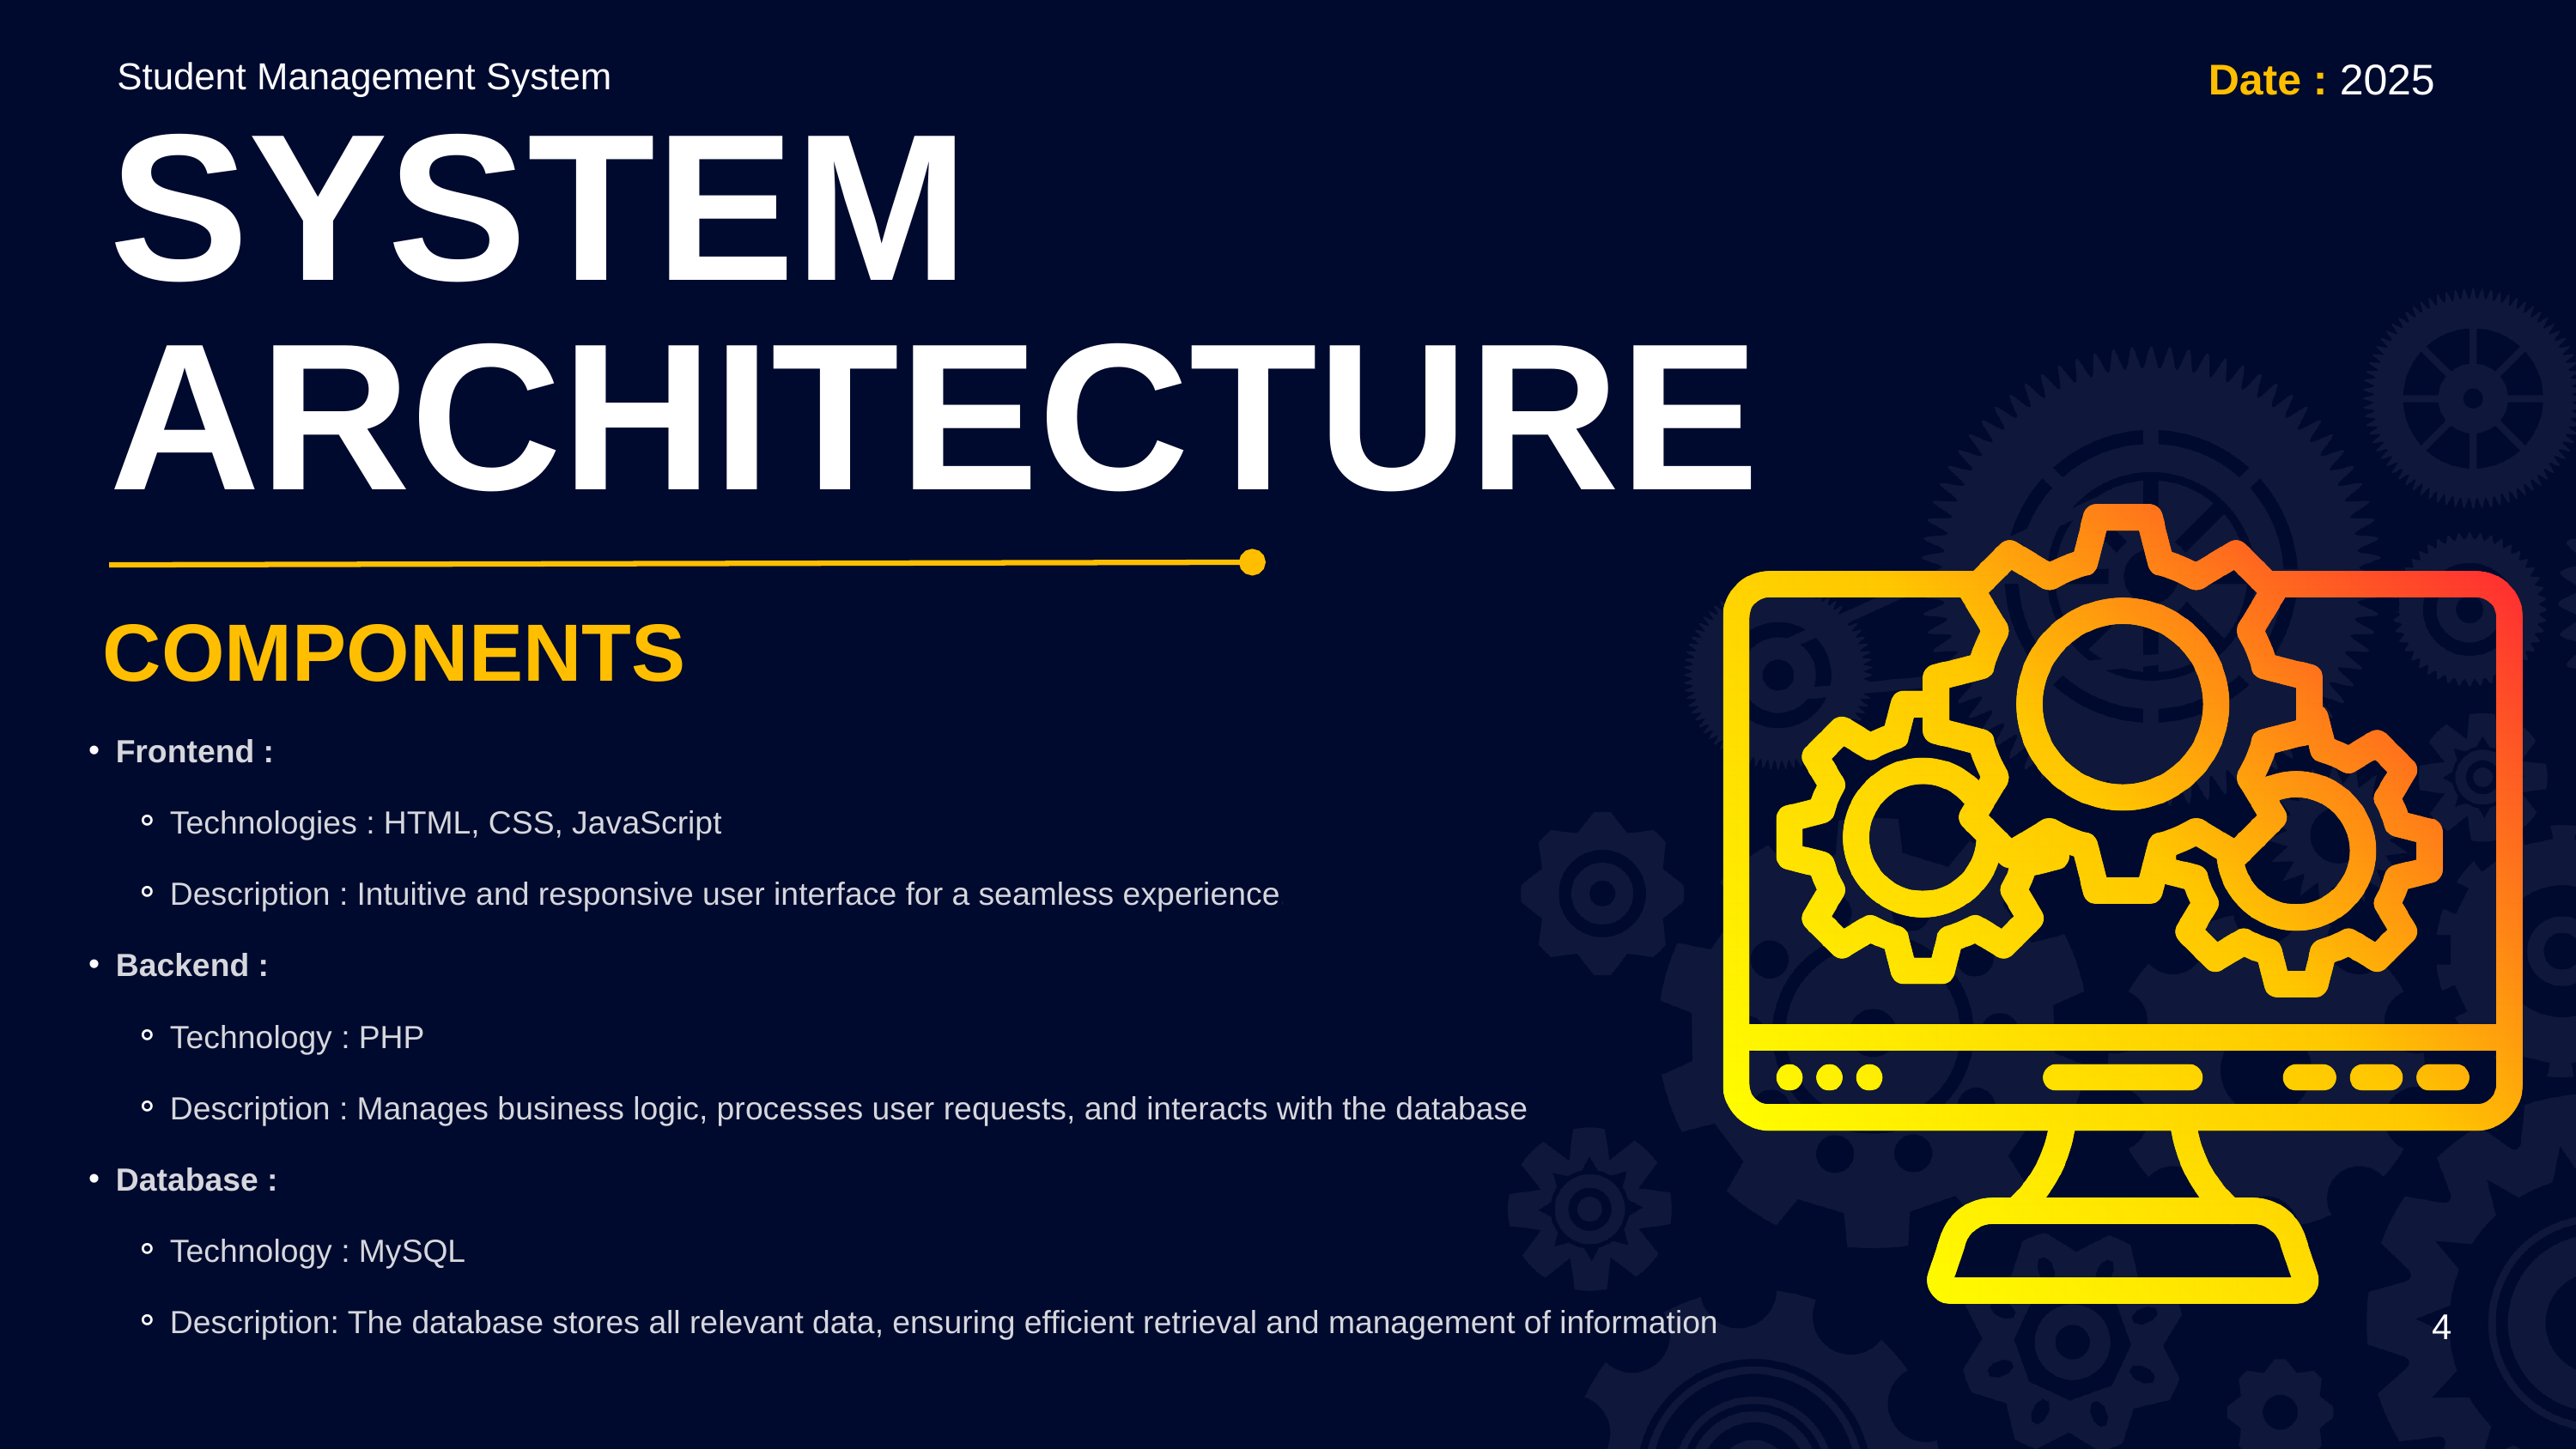

Date : 2025
Student Management System
SYSTEM ARCHITECTURE

COMPONENTS
Frontend :
Technologies : HTML, CSS, JavaScript
Description : Intuitive and responsive user interface for a seamless experience.
Backend :
Technology : PHP
Description : Manages business logic, processes user requests, and interacts with the database.
Database :
Technology : MySQL
Description: The database stores all relevant data, ensuring efficient retrieval and management of information.
4